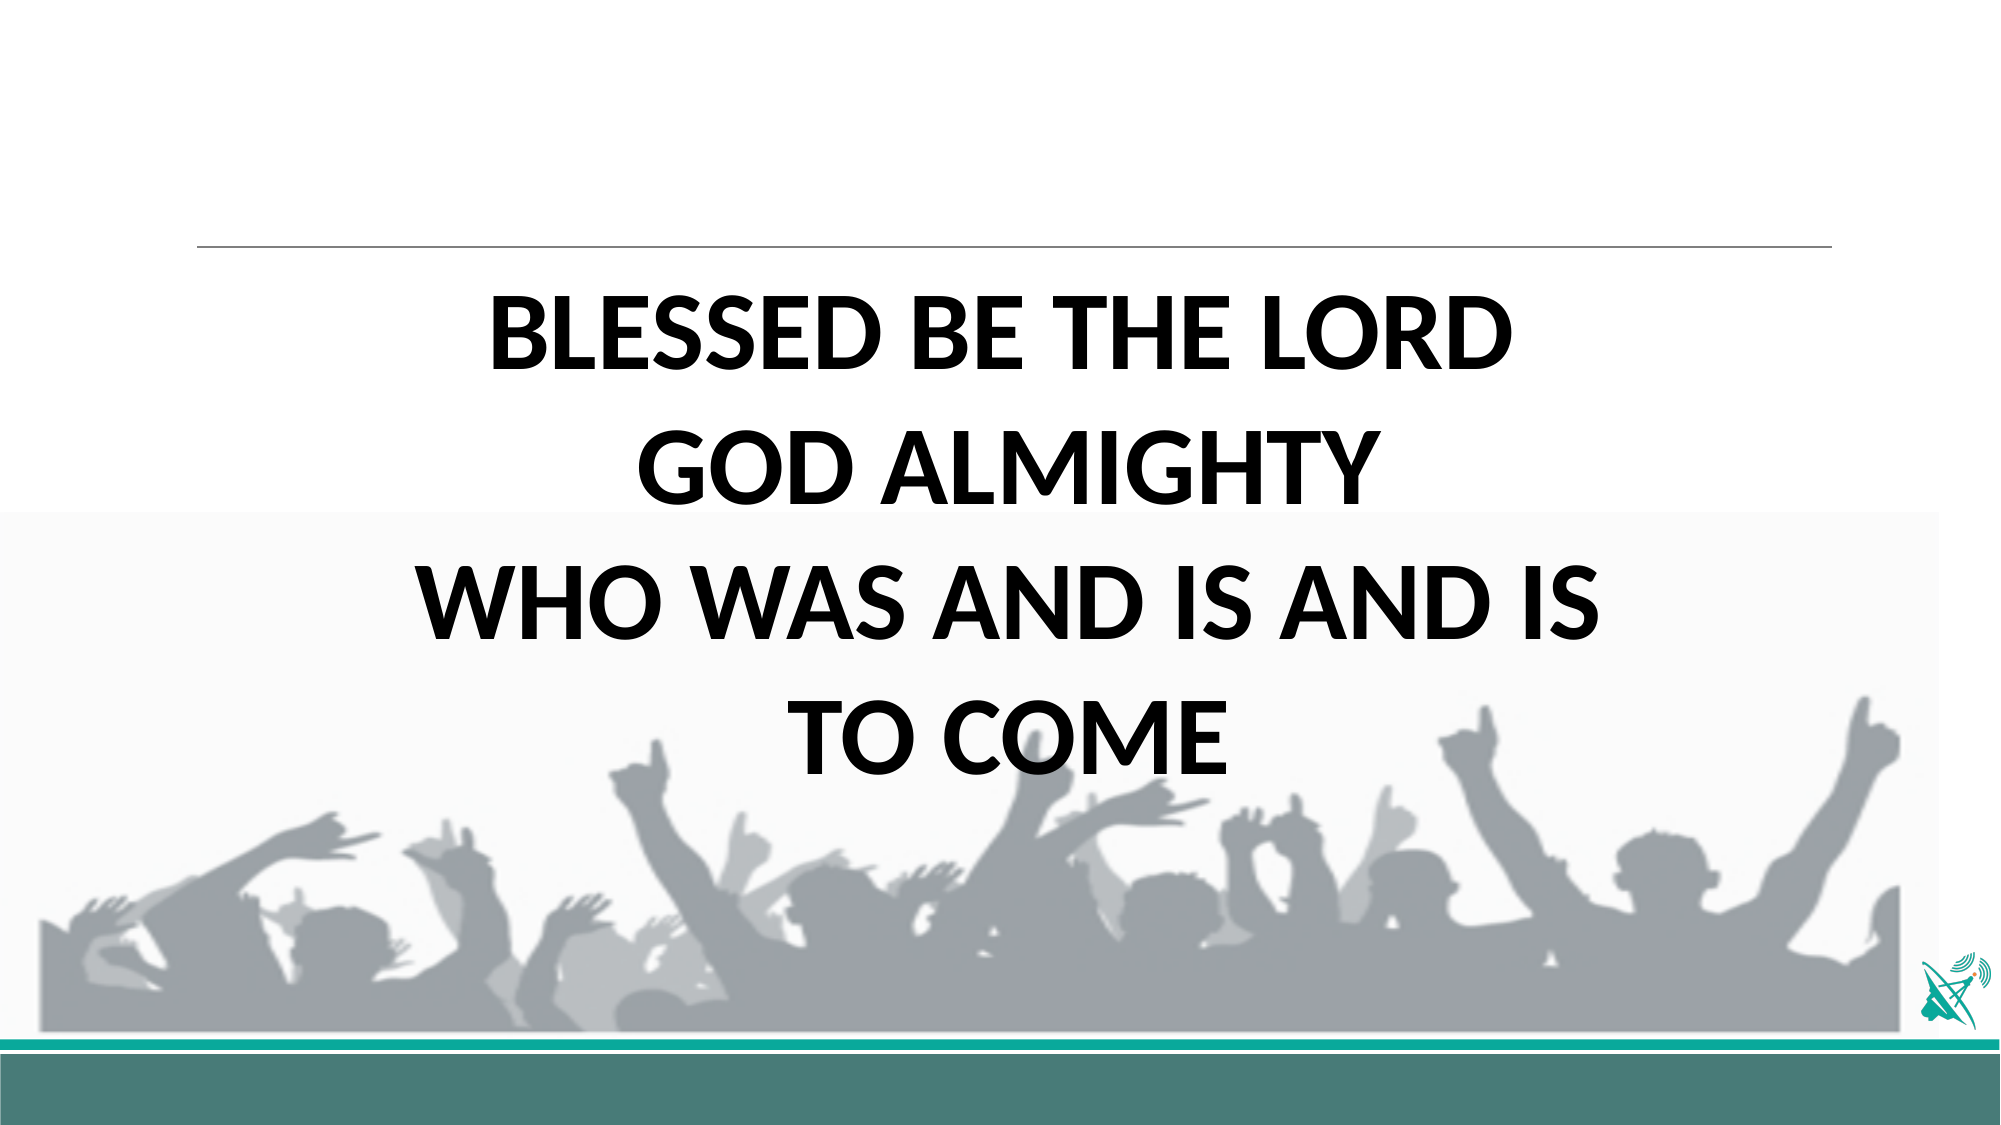

BLESSED BE THE LORD
GOD ALMIGHTY
WHO WAS AND IS AND IS
TO COME